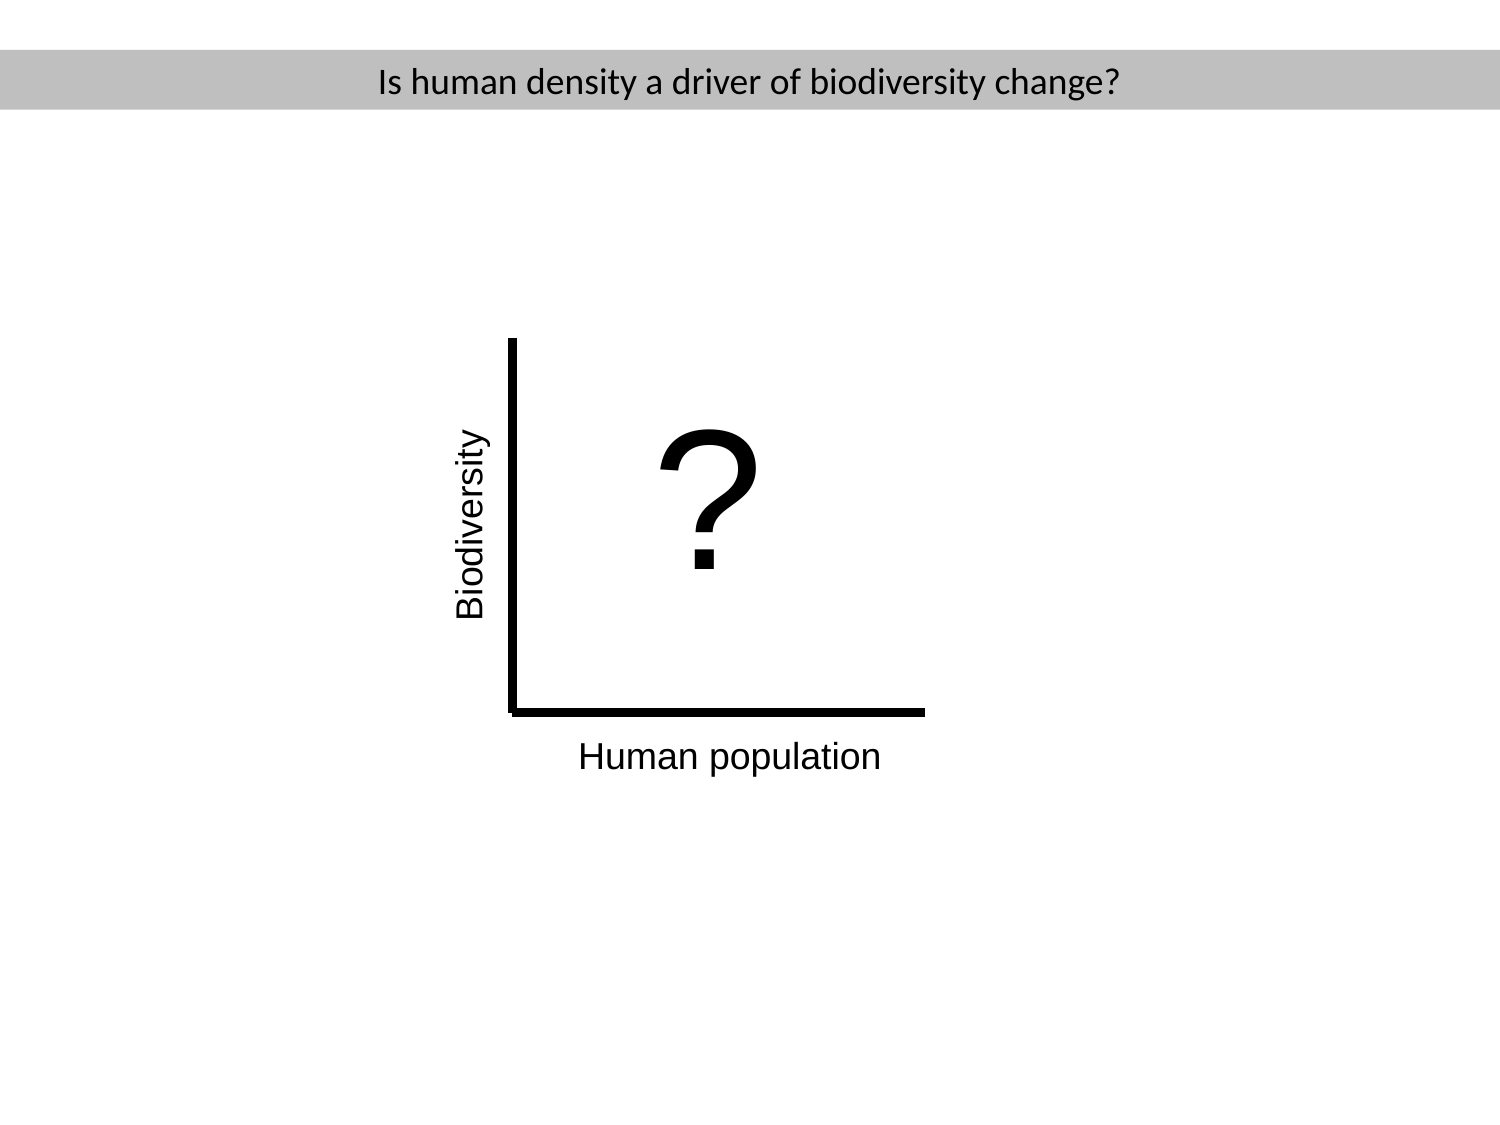

Is human density a driver of biodiversity change?
?
Biodiversity
Human population